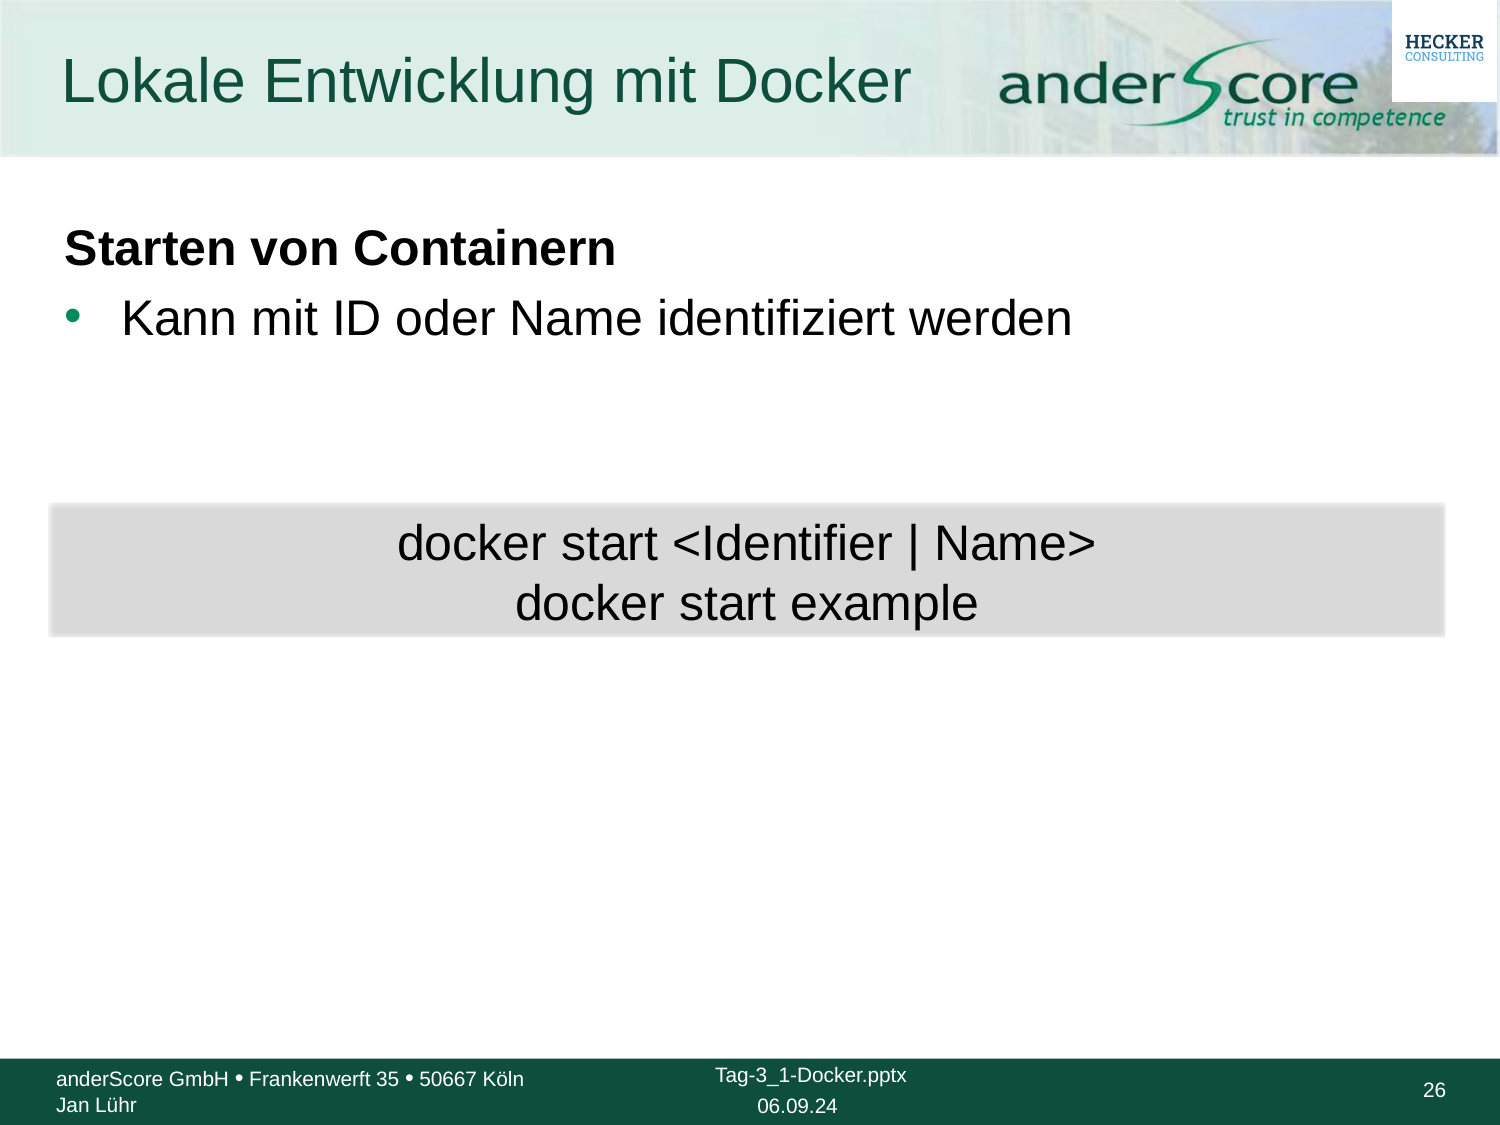

# Lokale Entwicklung mit Docker
Starten von Containern
Kann mit ID oder Name identifiziert werden
docker start <Identifier | Name>
docker start example